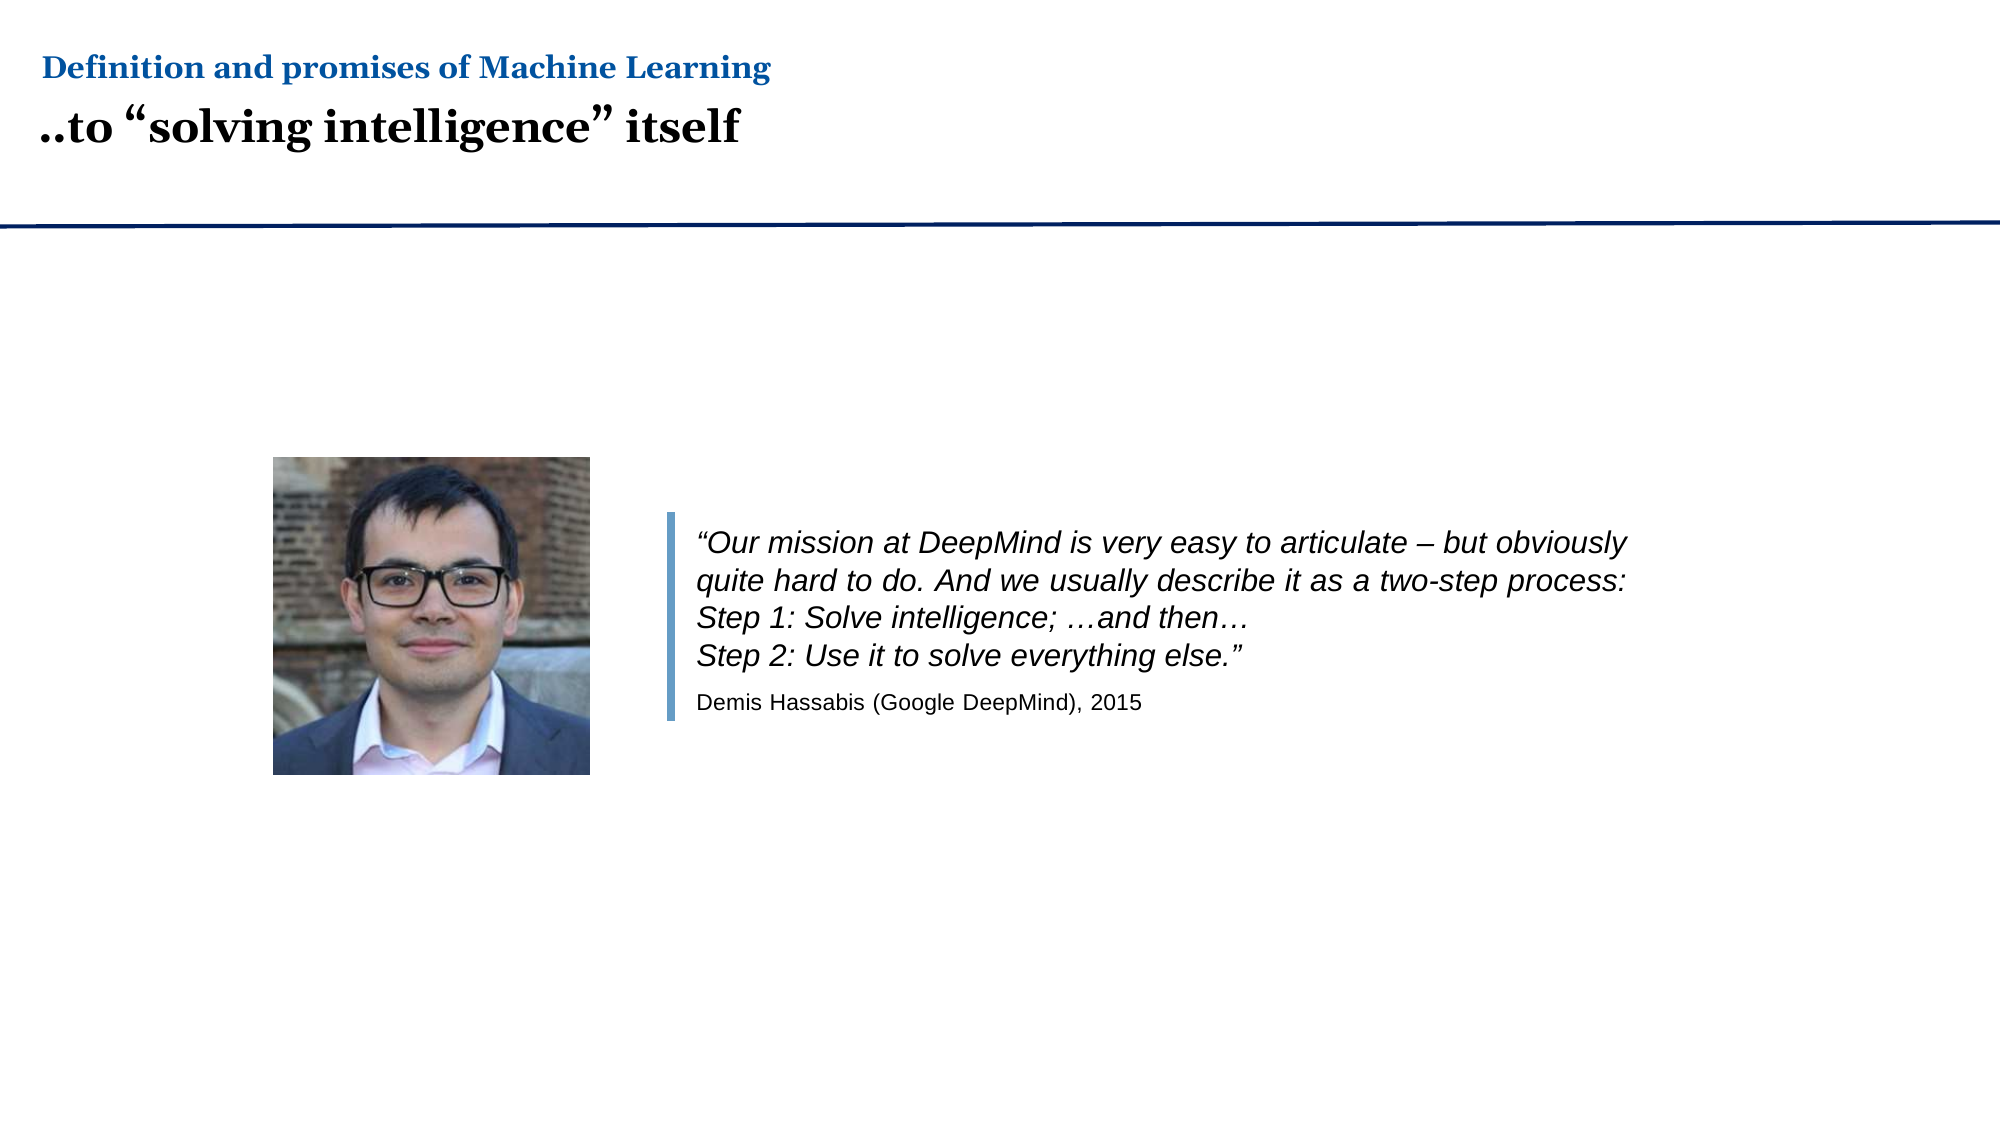

Definition and promises of Machine Learning
..to “solving intelligence” itself

“Our mission at DeepMind is very easy to articulate – but obviously quite hard to do. And we usually describe it as a two-step process: Step 1: Solve intelligence; …and then…
Step 2: Use it to solve everything else.”
Demis Hassabis (Google DeepMind), 2015